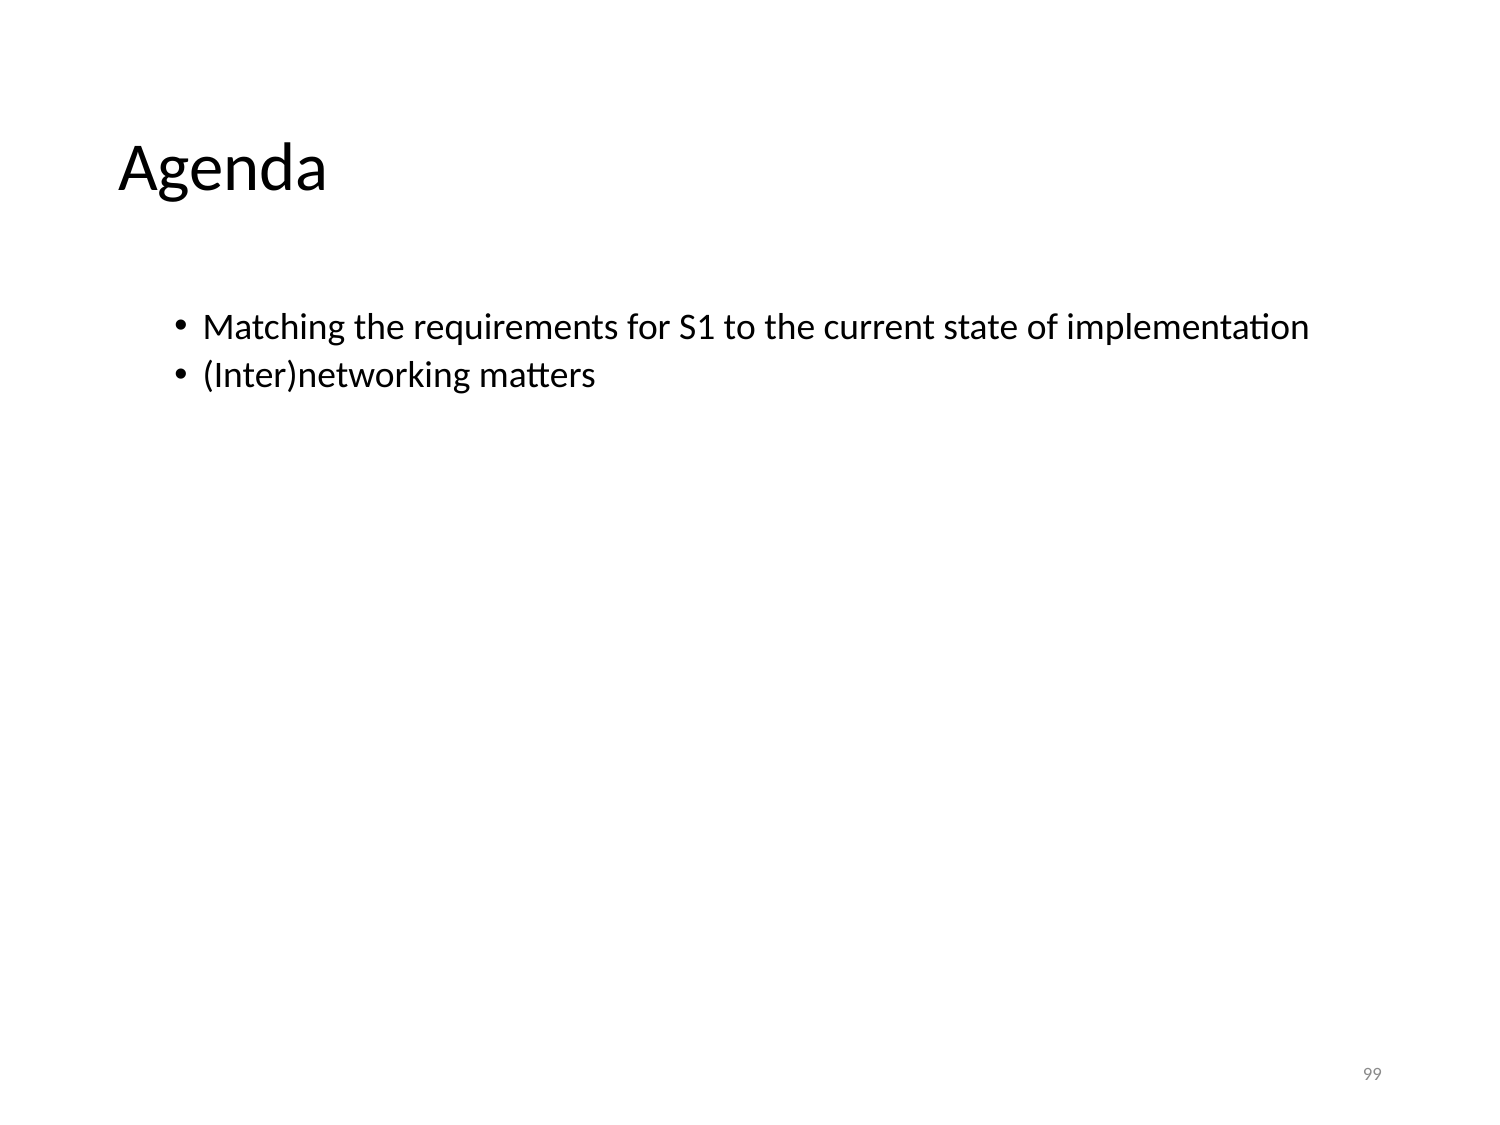

# Agenda
Matching the requirements for S1 to the current state of implementation
(Inter)networking matters
99